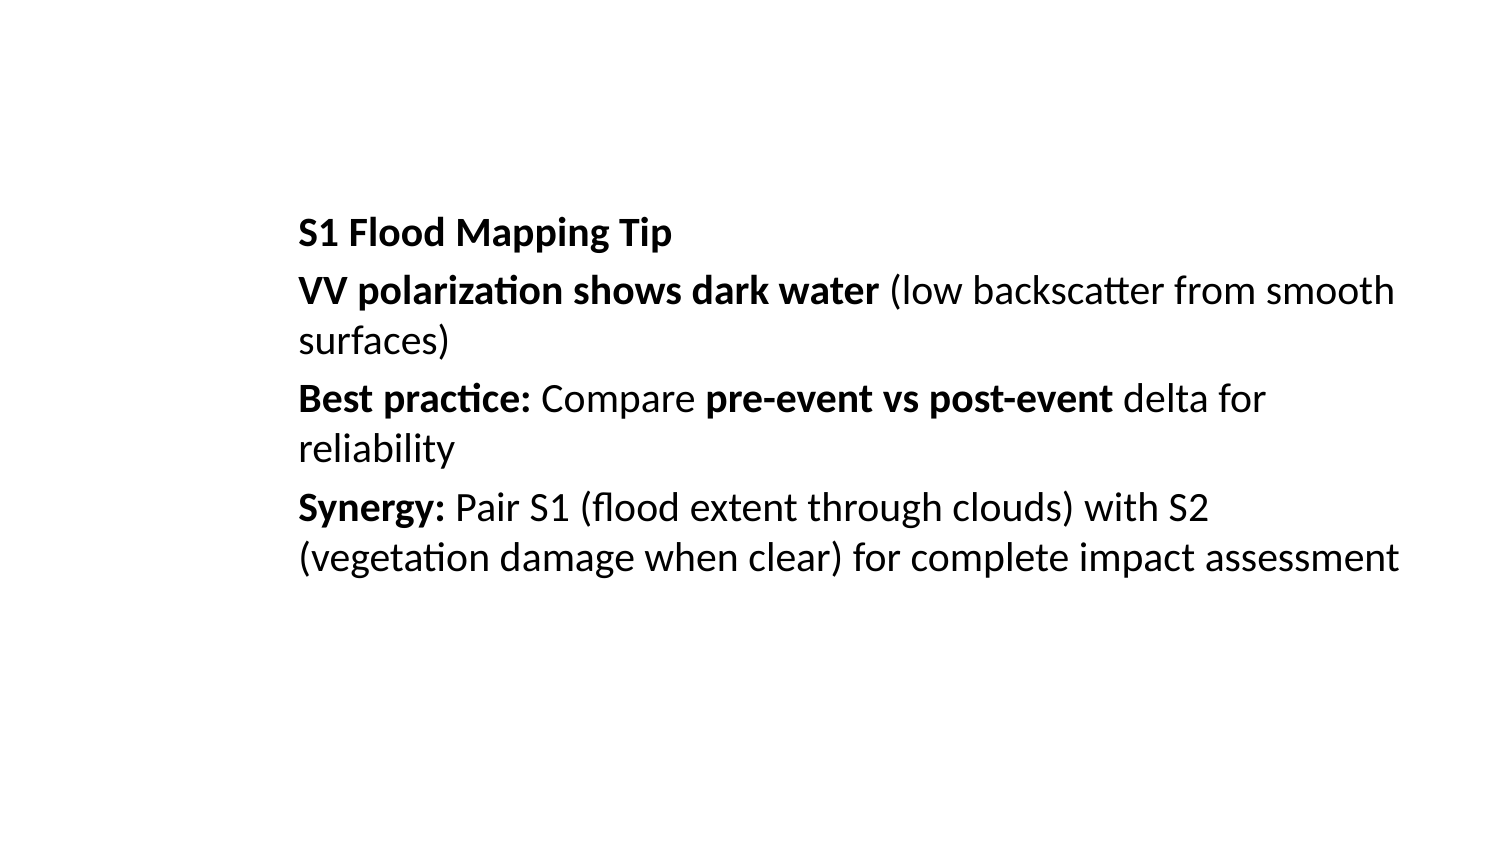

S1 Flood Mapping Tip
VV polarization shows dark water (low backscatter from smooth surfaces)
Best practice: Compare pre-event vs post-event delta for reliability
Synergy: Pair S1 (flood extent through clouds) with S2 (vegetation damage when clear) for complete impact assessment